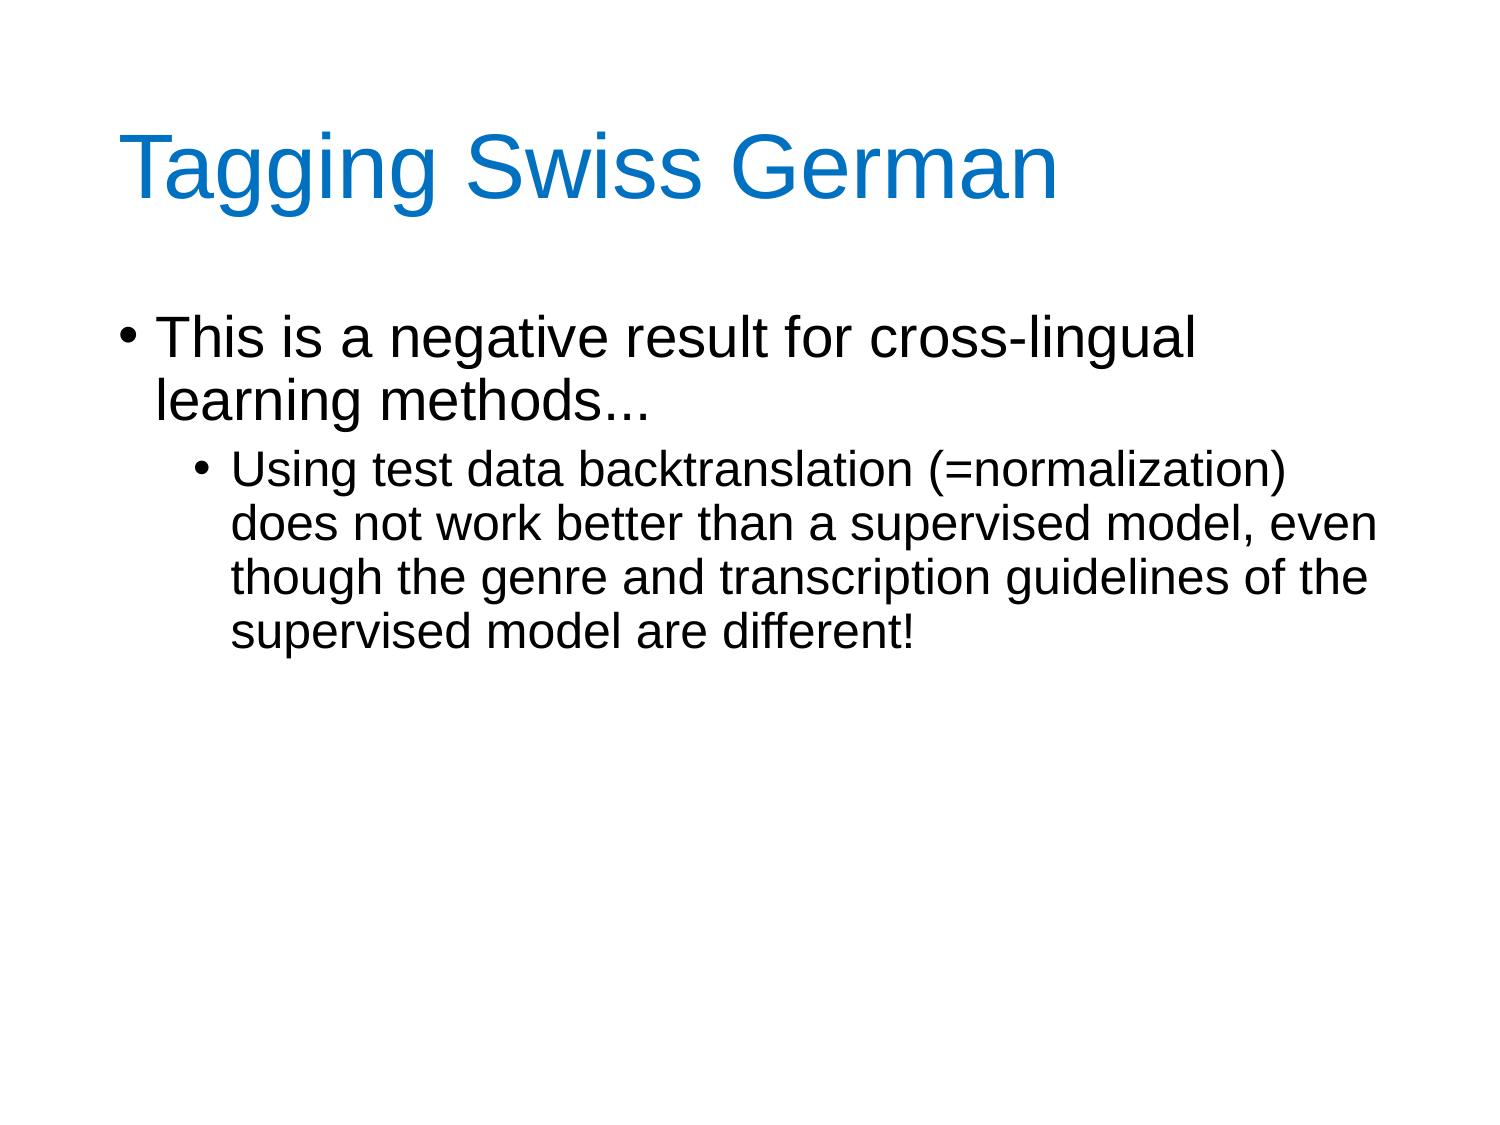

# Tagging Swiss German
This is a negative result for cross-lingual learning methods...
Using test data backtranslation (=normalization) does not work better than a supervised model, even though the genre and transcription guidelines of the supervised model are different!